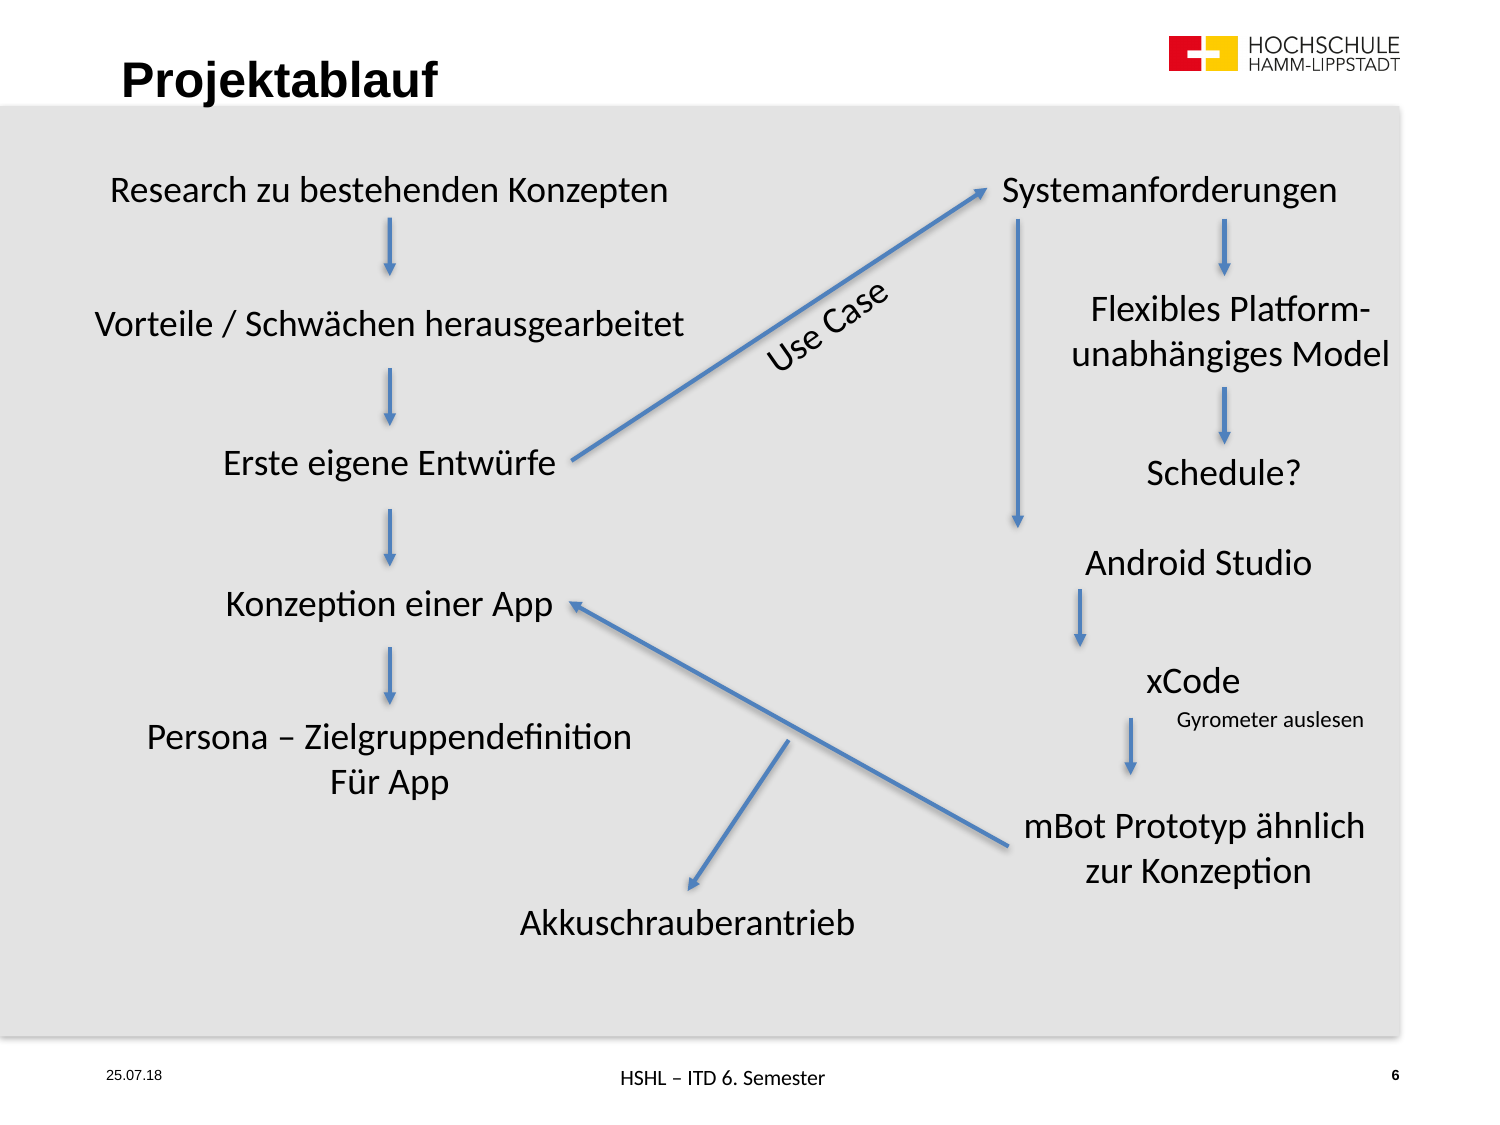

Projektablauf
Research zu bestehenden Konzepten
Systemanforderungen
Flexibles Platform-
unabhängiges Model
Vorteile / Schwächen herausgearbeitet
Use Case
Erste eigene Entwürfe
Schedule?
Android Studio
Konzeption einer App
xCode
Gyrometer auslesen
Persona – Zielgruppendefinition
Für App
mBot Prototyp ähnlich
zur Konzeption
Akkuschrauberantrieb
HSHL – ITD 6. Semester
25.07.18
6